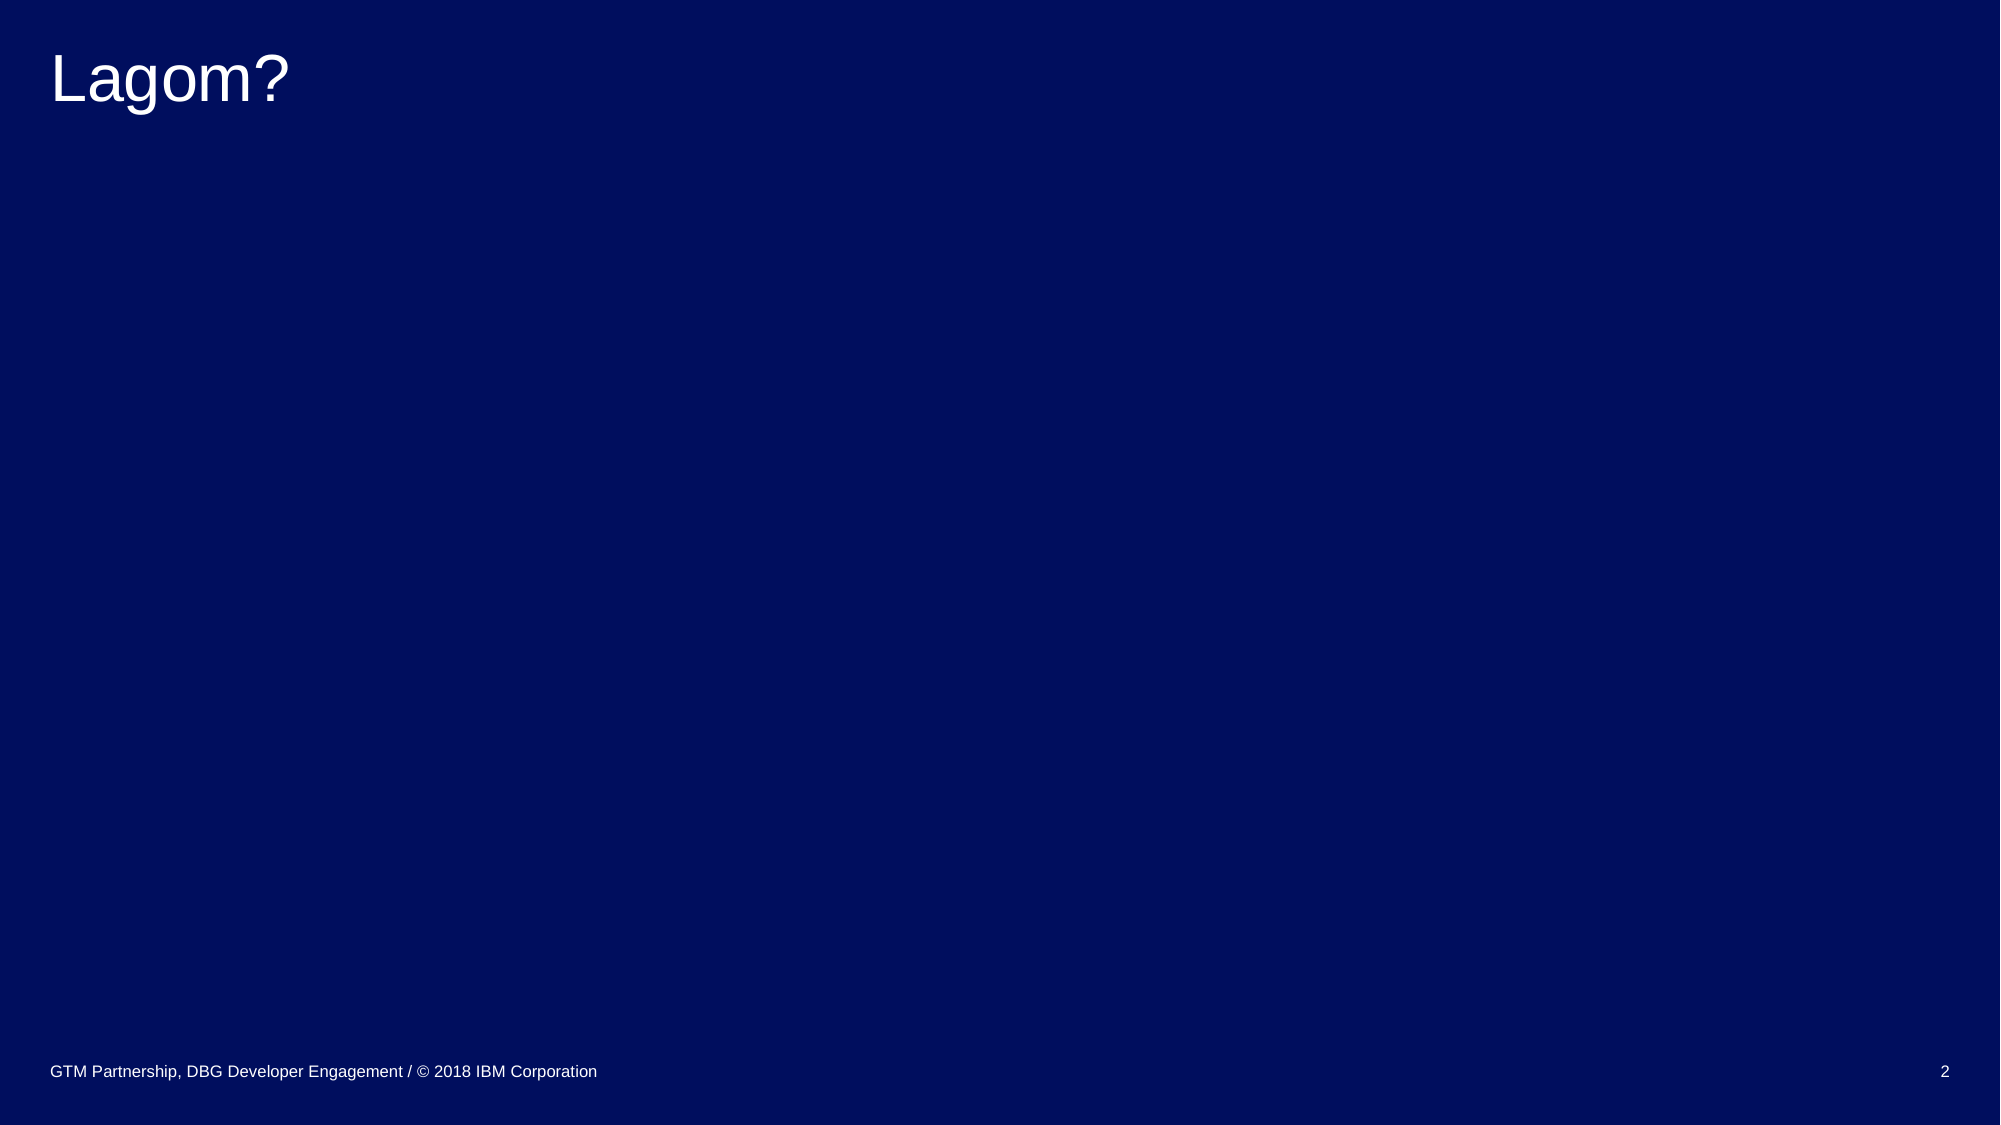

# Lagom?

GTM Partnership, DBG Developer Engagement / © 2018 IBM Corporation
2